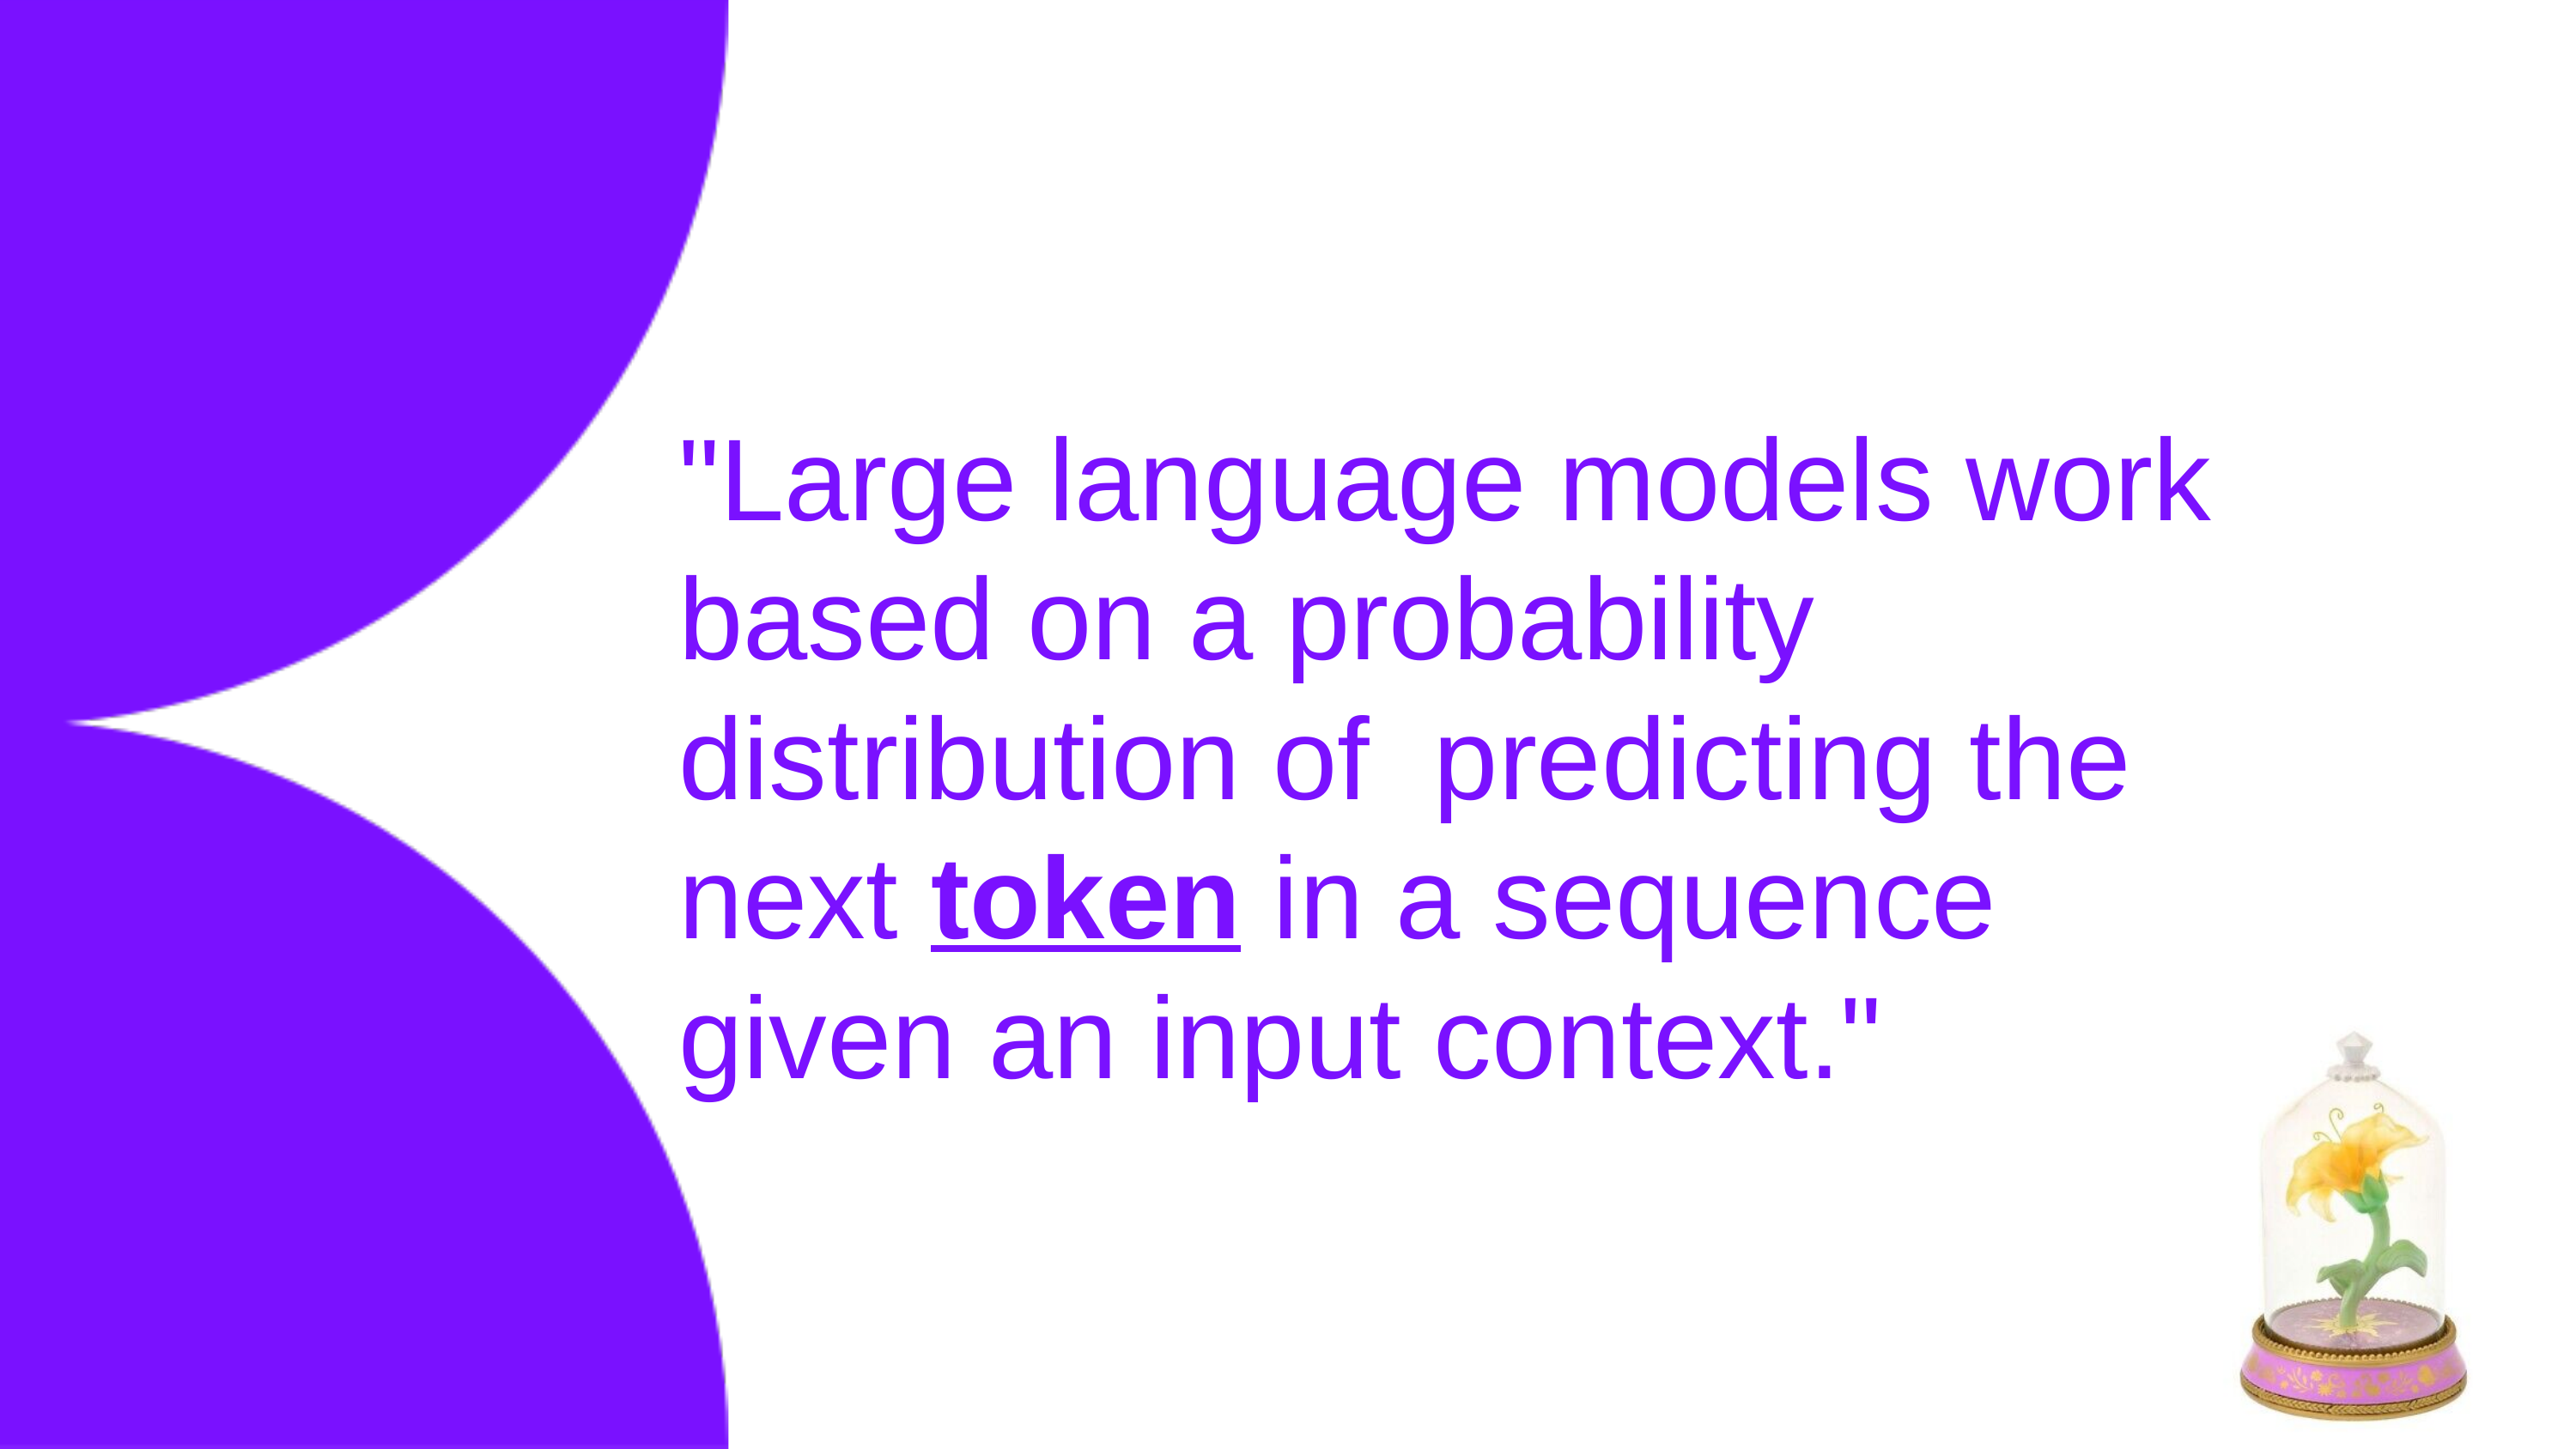

"Large language models work based on a probability distribution of  predicting the next token in a sequence given an input context."